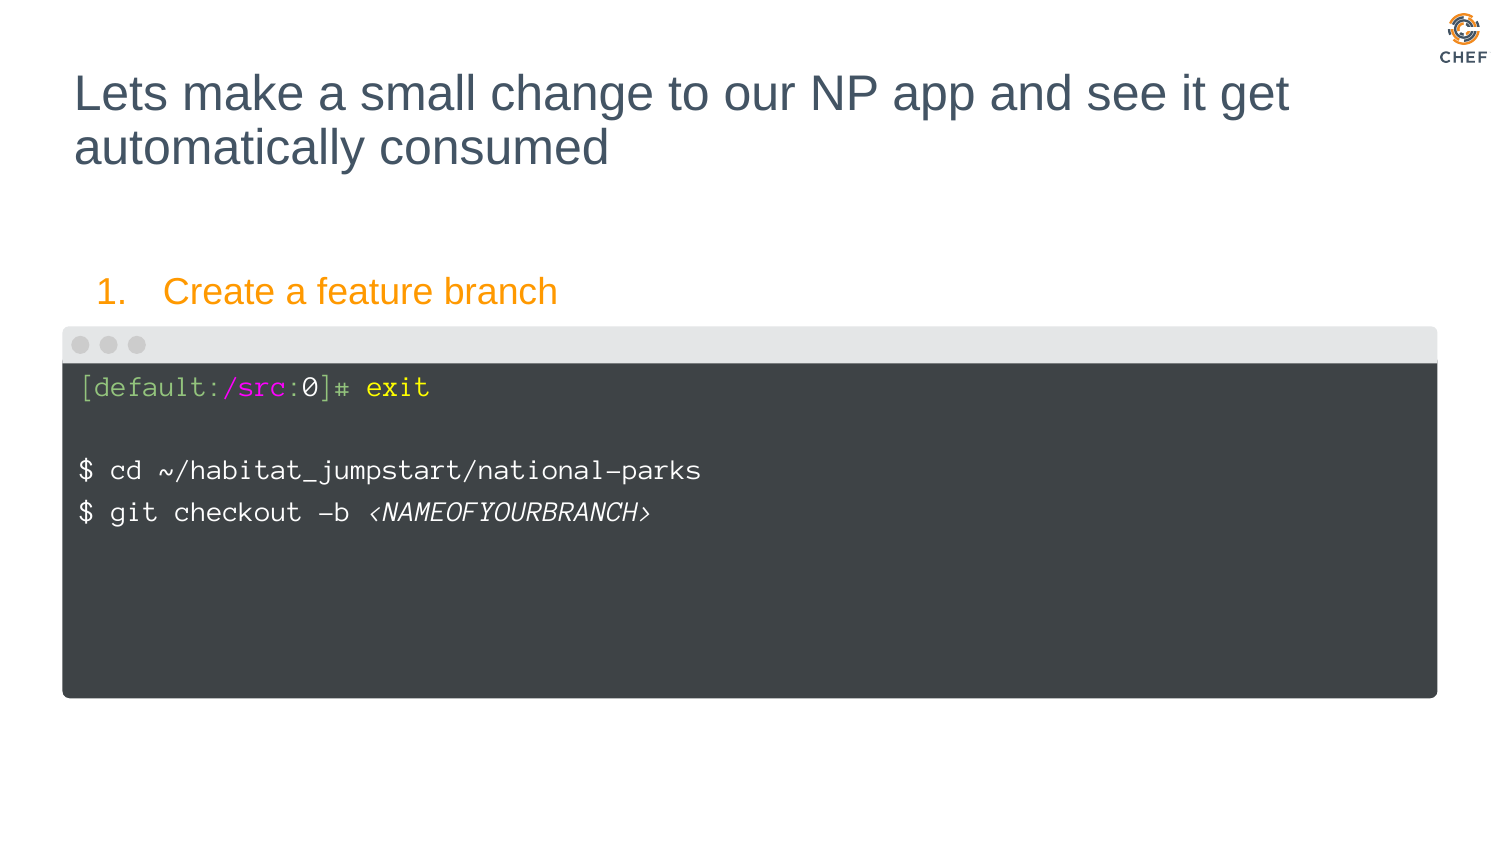

# Lets make a small change to our NP app and see it get automatically consumed
 Create a feature branch

[default:/src:0]# exit

$ cd ~/habitat_jumpstart/national-parks
$ git checkout -b <NAMEOFYOURBRANCH>